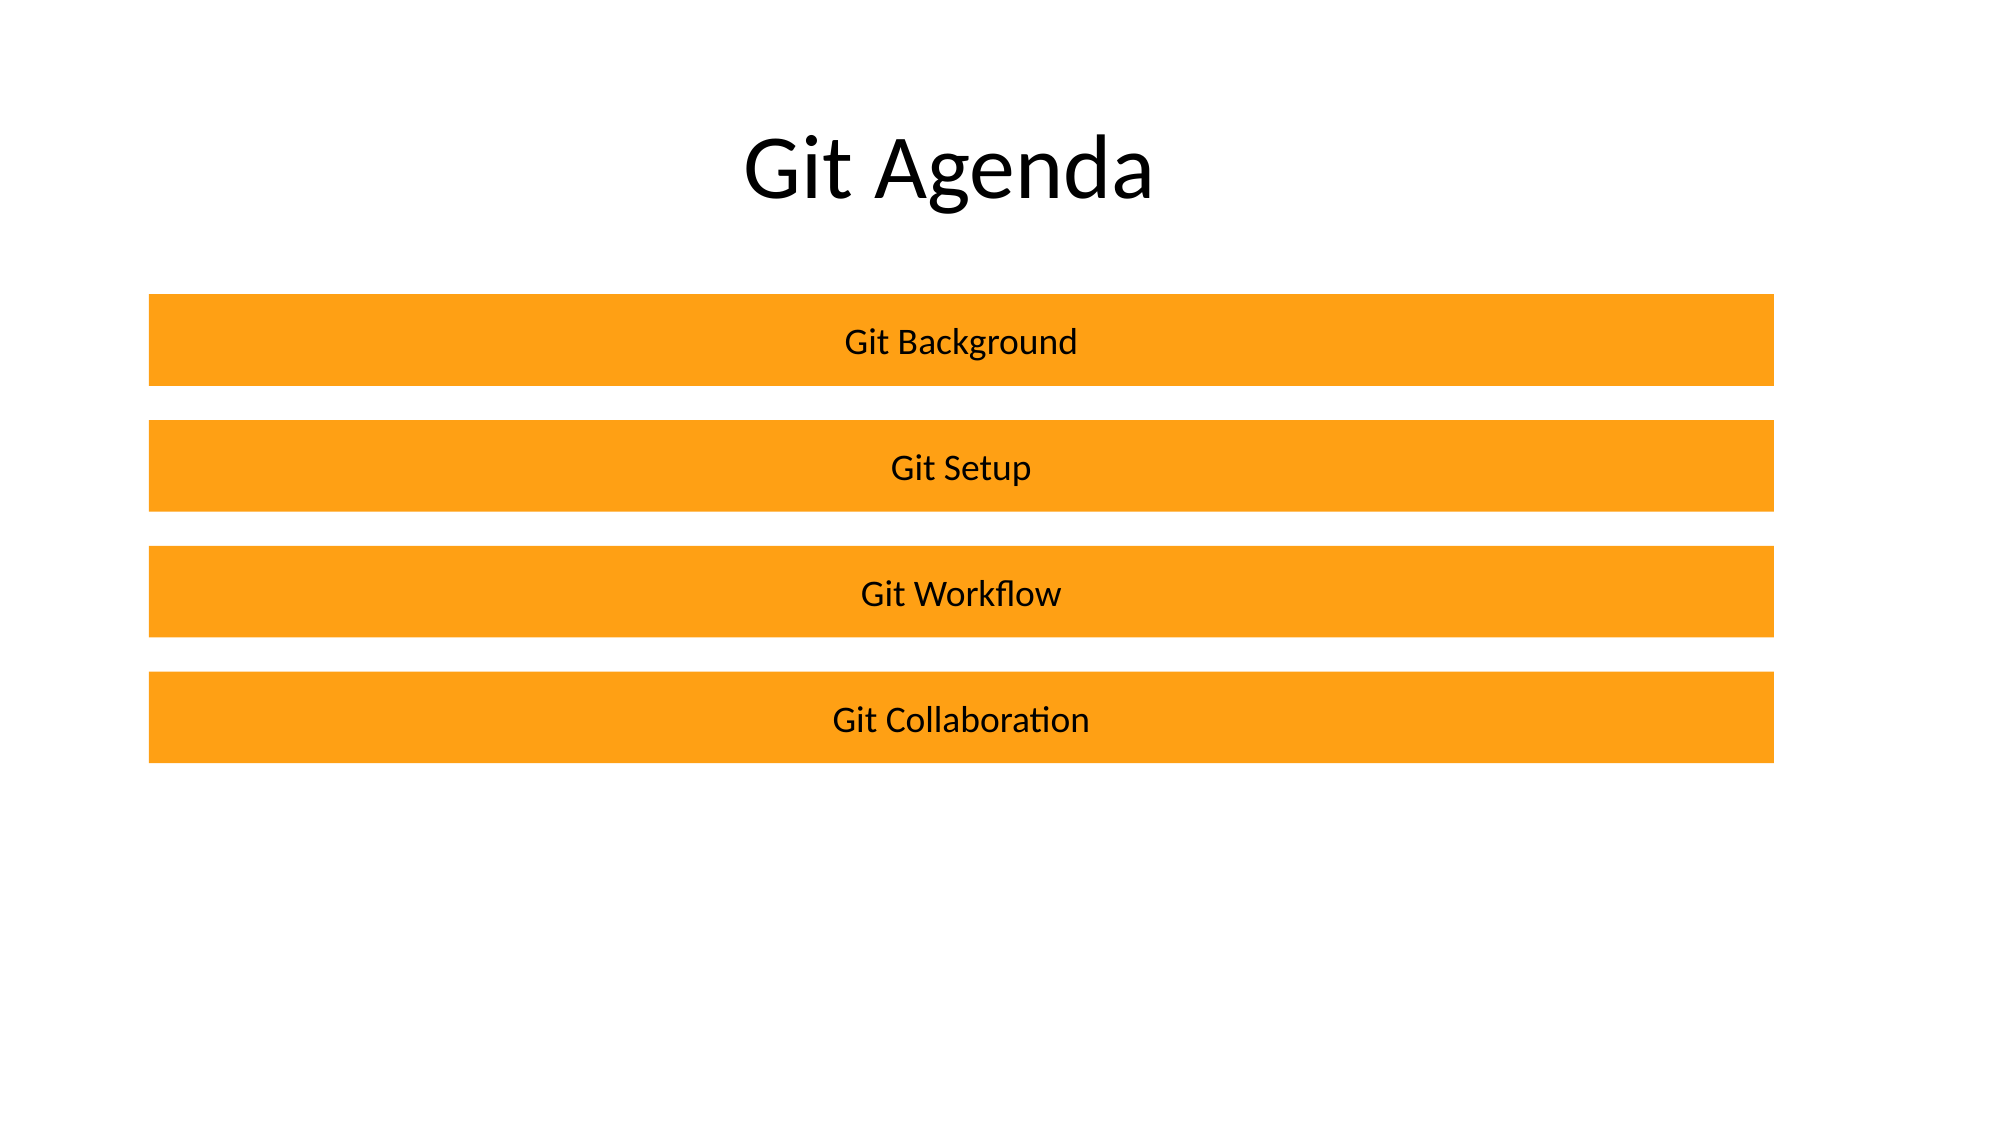

# Git Agenda
Git Background
Git Setup
Git Workflow
Git Collaboration